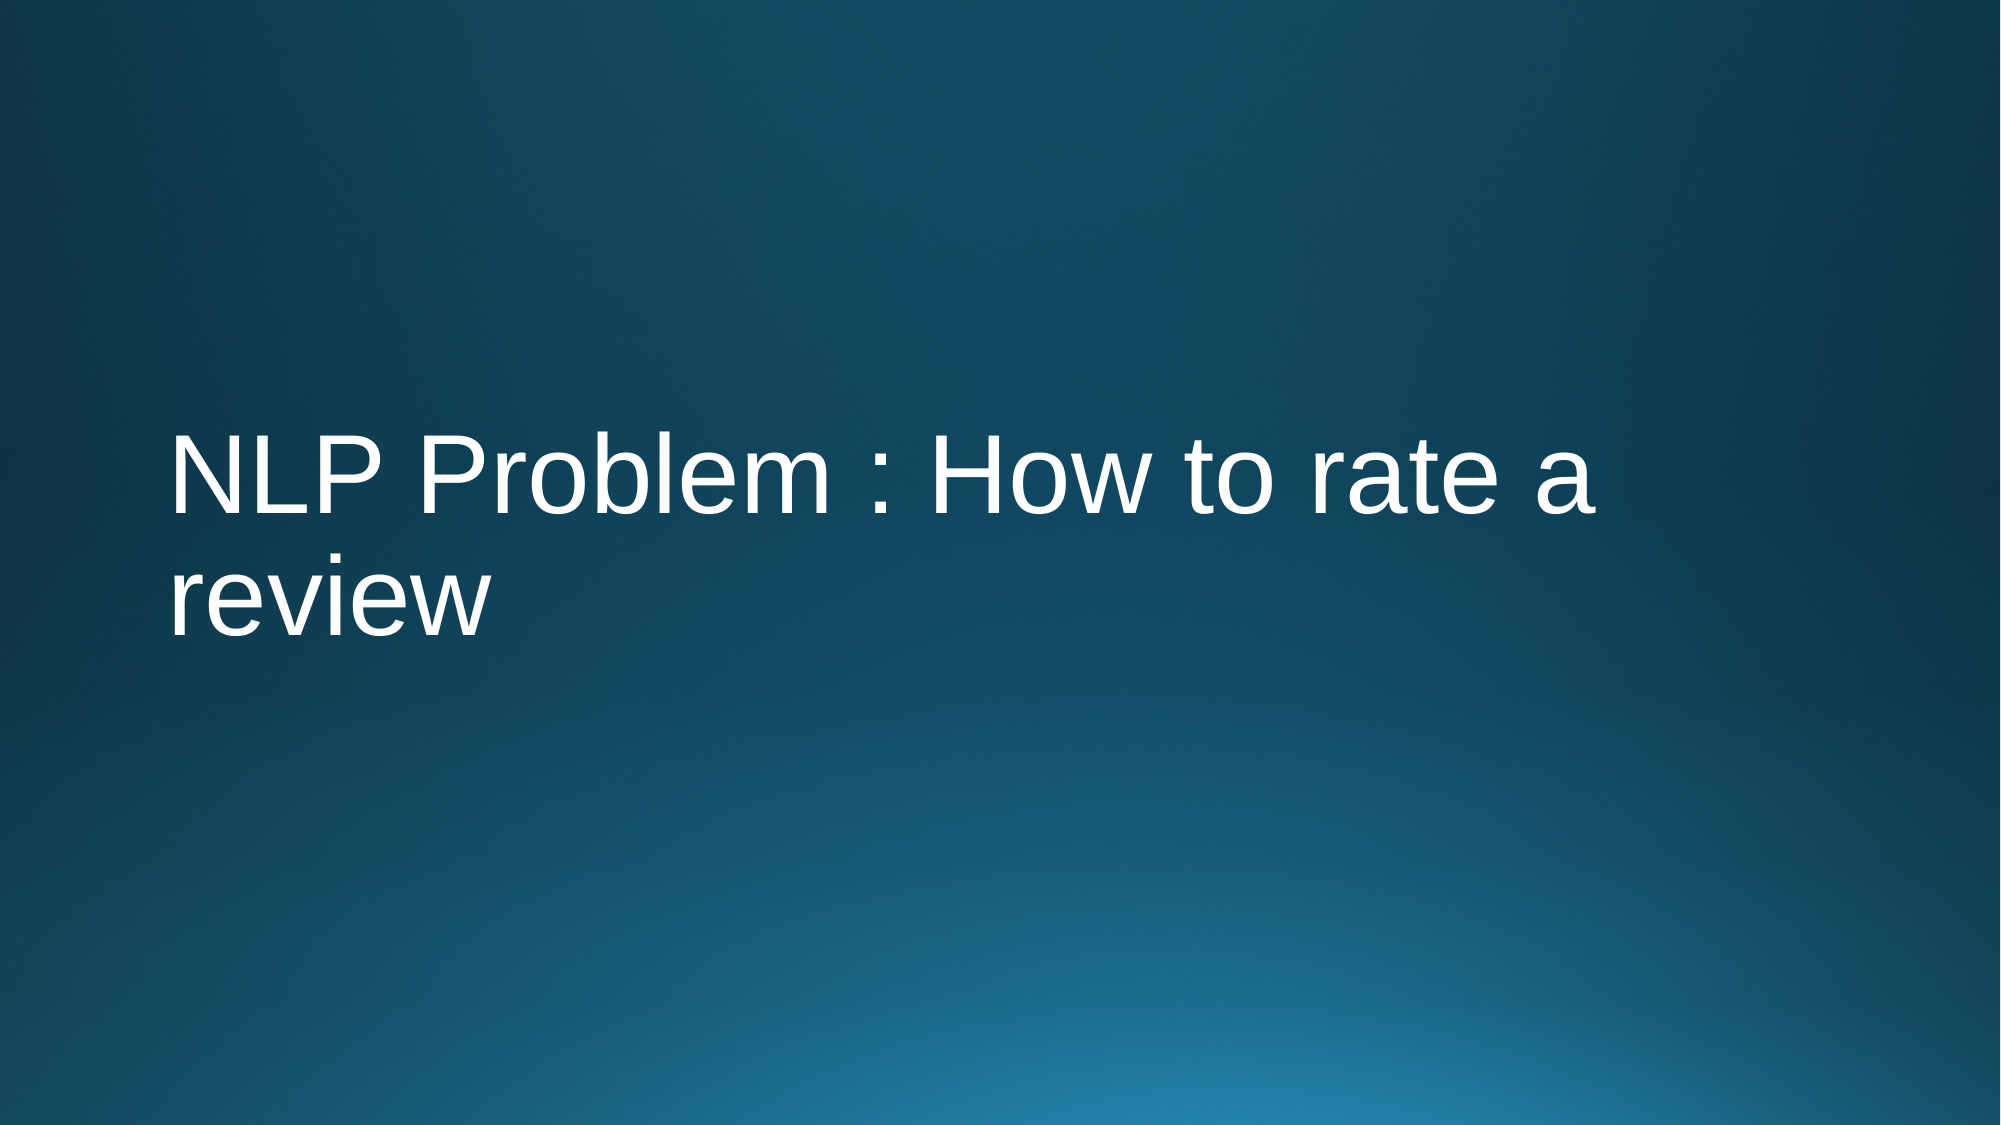

# NLP Problem : How to rate a review